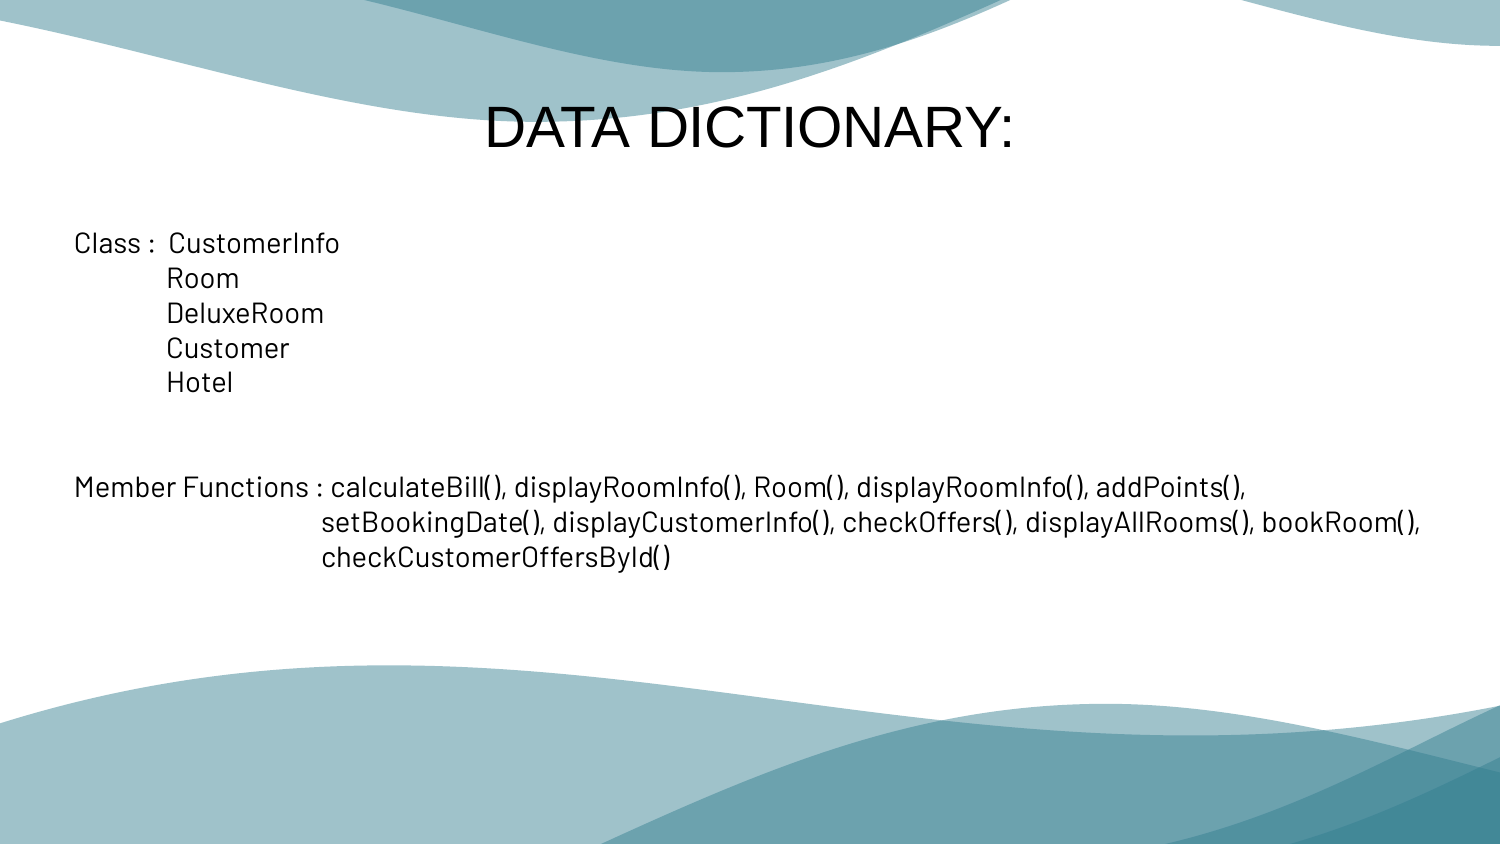

Data Dictionary
DATA DICTIONARY:
Class :  CustomerInfo
                Room
                DeluxeRoom
                Customer
                Hotel

Member Functions : calculateBill(), displayRoomInfo(), Room(), displayRoomInfo(), addPoints(),
                                           setBookingDate(), displayCustomerInfo(), checkOffers(), displayAllRooms(), bookRoom(),
                                           checkCustomerOffersById()